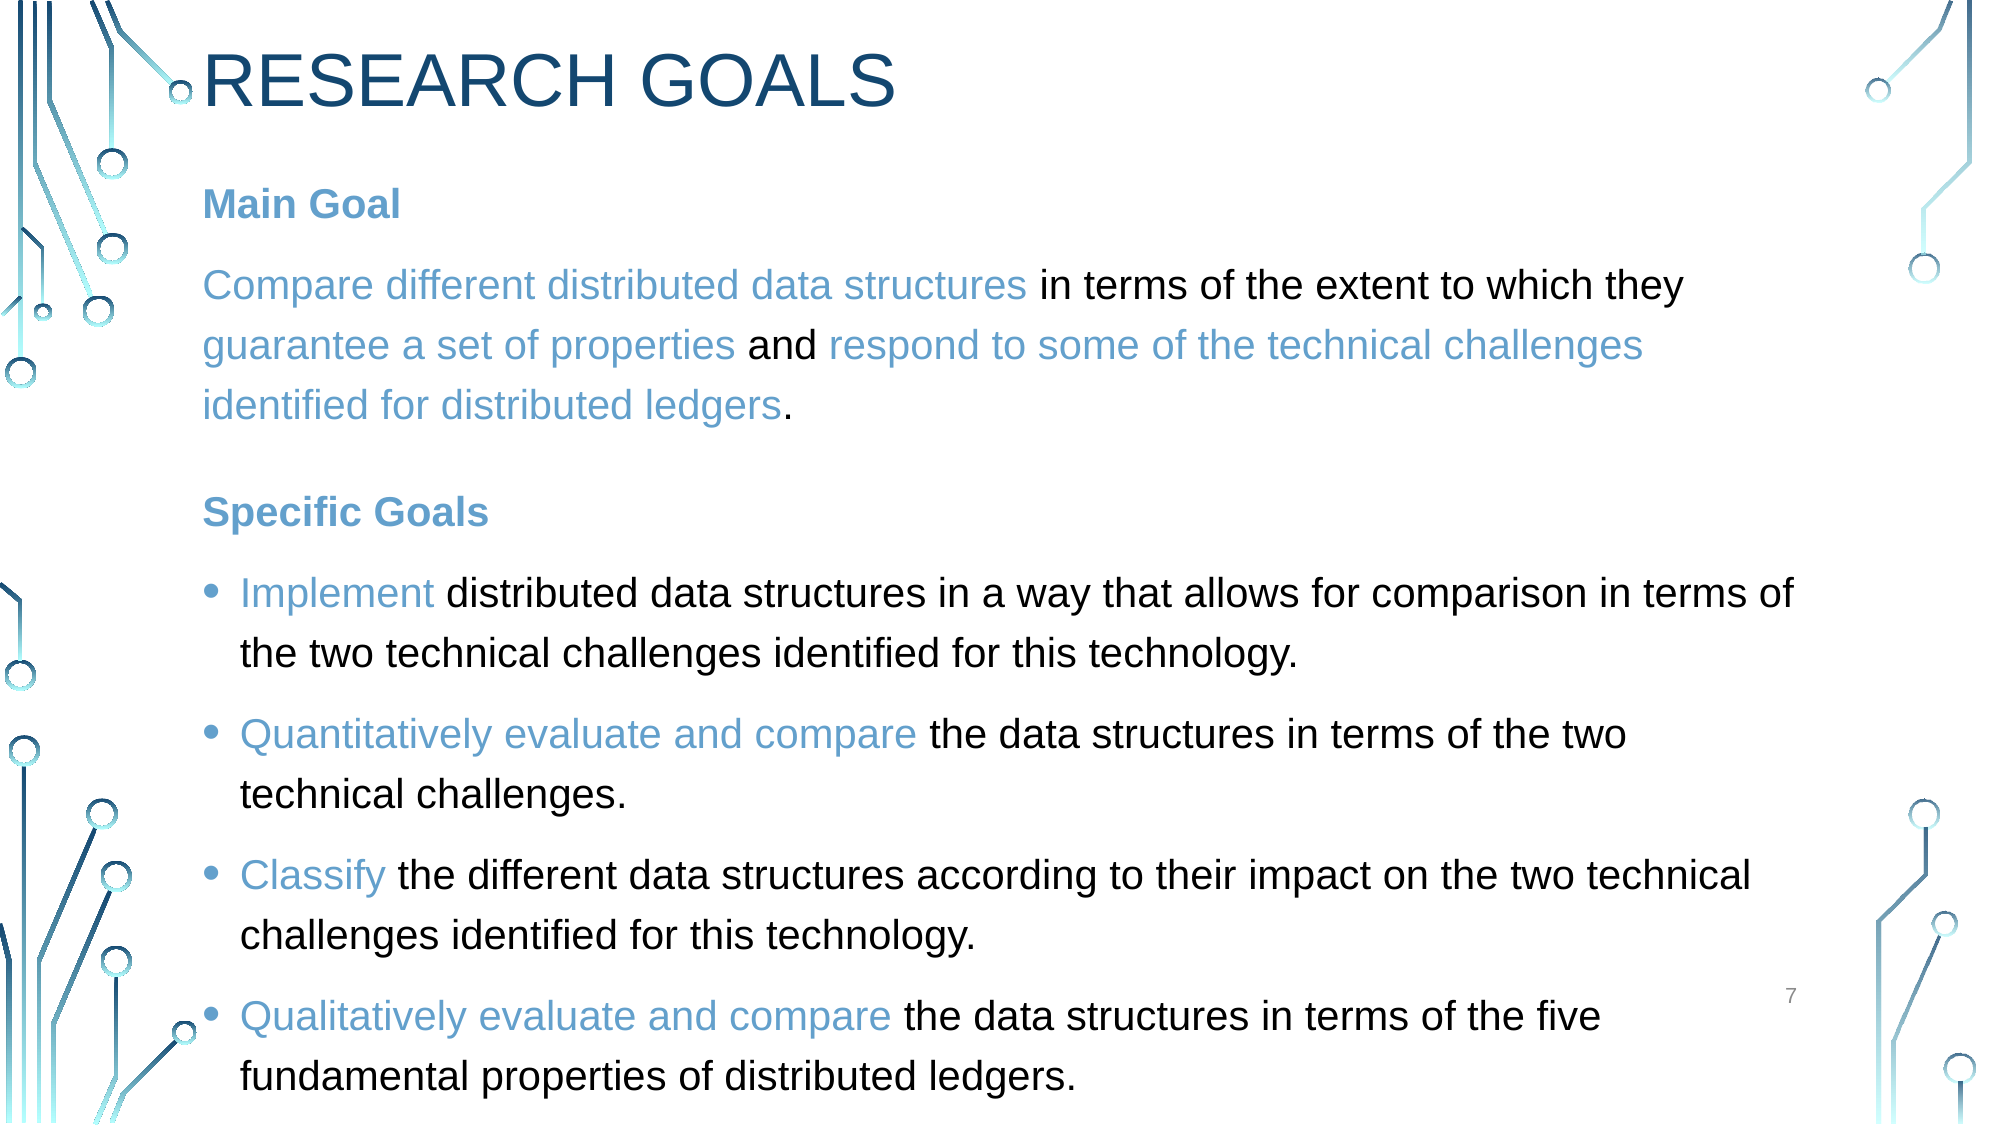

# Research Goals
Main Goal
Compare different distributed data structures in terms of the extent to which they guarantee a set of properties and respond to some of the technical challenges identified for distributed ledgers.

Specific Goals
Implement distributed data structures in a way that allows for comparison in terms of the two technical challenges identified for this technology.
Quantitatively evaluate and compare the data structures in terms of the two technical challenges.
Classify the different data structures according to their impact on the two technical challenges identified for this technology.
Qualitatively evaluate and compare the data structures in terms of the five fundamental properties of distributed ledgers.

7